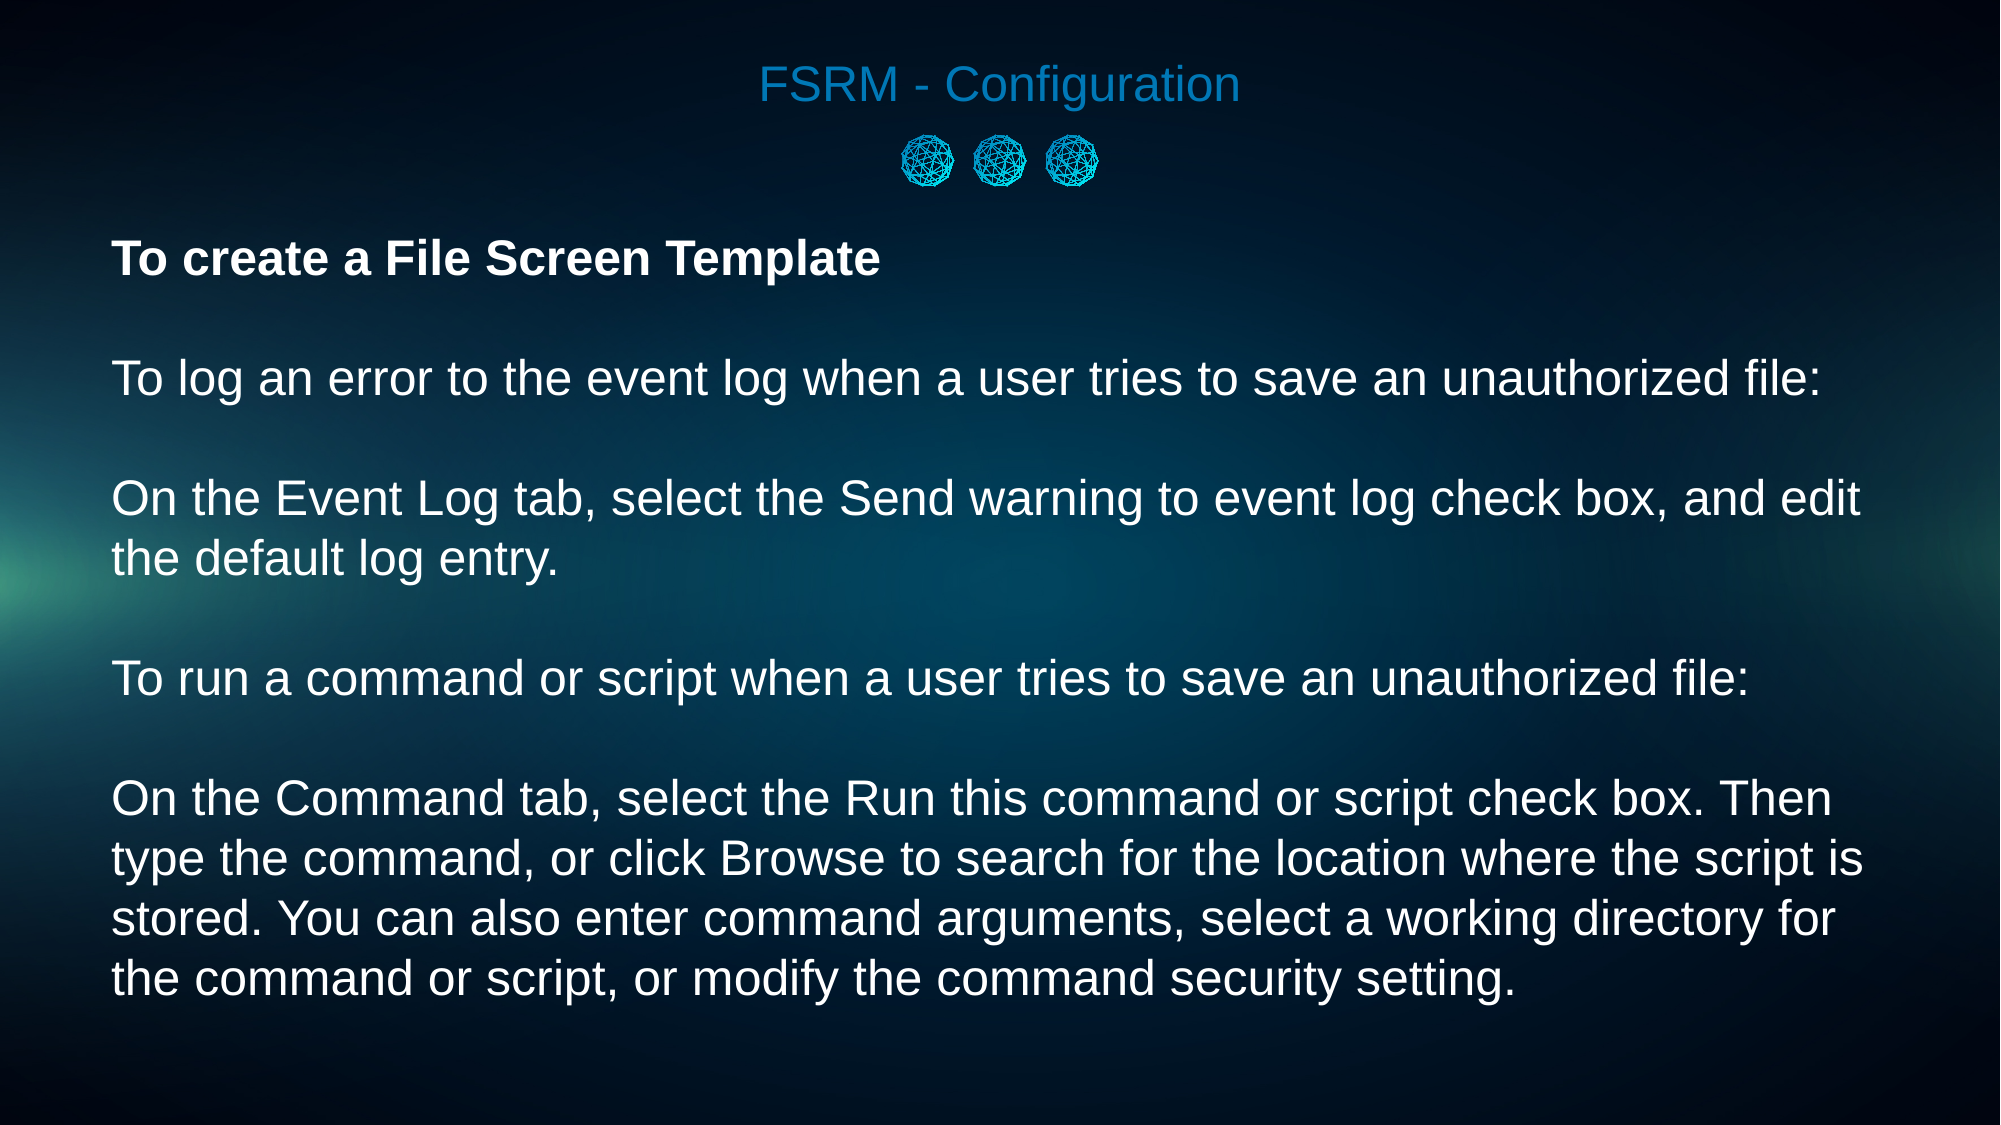

FSRM - Configuration

To create a File Screen Template

To log an error to the event log when a user tries to save an unauthorized file:

On the Event Log tab, select the Send warning to event log check box, and edit the default log entry.

To run a command or script when a user tries to save an unauthorized file:

On the Command tab, select the Run this command or script check box. Then type the command, or click Browse to search for the location where the script is stored. You can also enter command arguments, select a working directory for the command or script, or modify the command security setting.